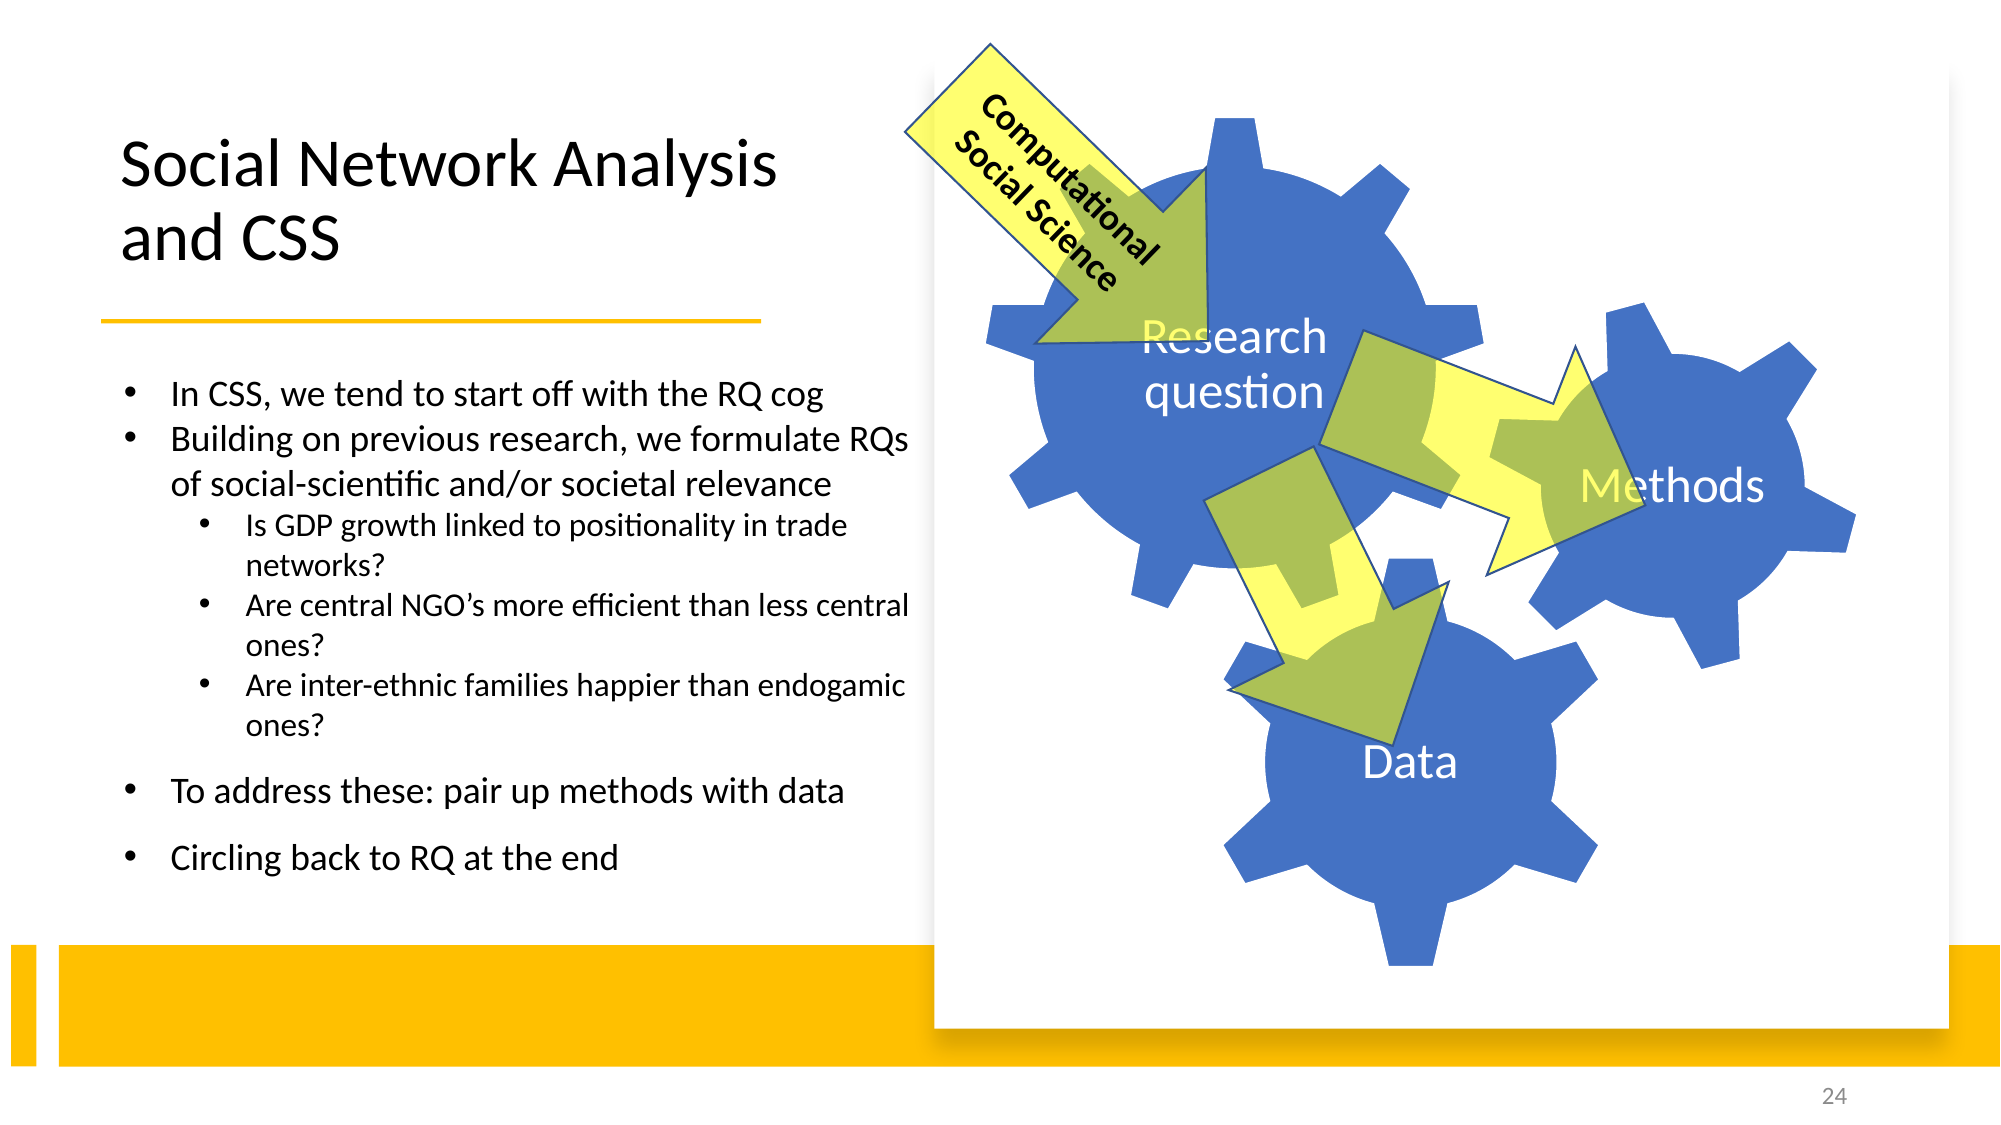

Computational Social Science

# Social Network Analysis and CSS
Research question
Methods
Data

In CSS, we tend to start off with the RQ cog
Building on previous research, we formulate RQs of social-scientific and/or societal relevance
Is GDP growth linked to positionality in trade networks?
Are central NGO’s more efficient than less central ones?
Are inter-ethnic families happier than endogamic ones?
To address these: pair up methods with data
Circling back to RQ at the end

24